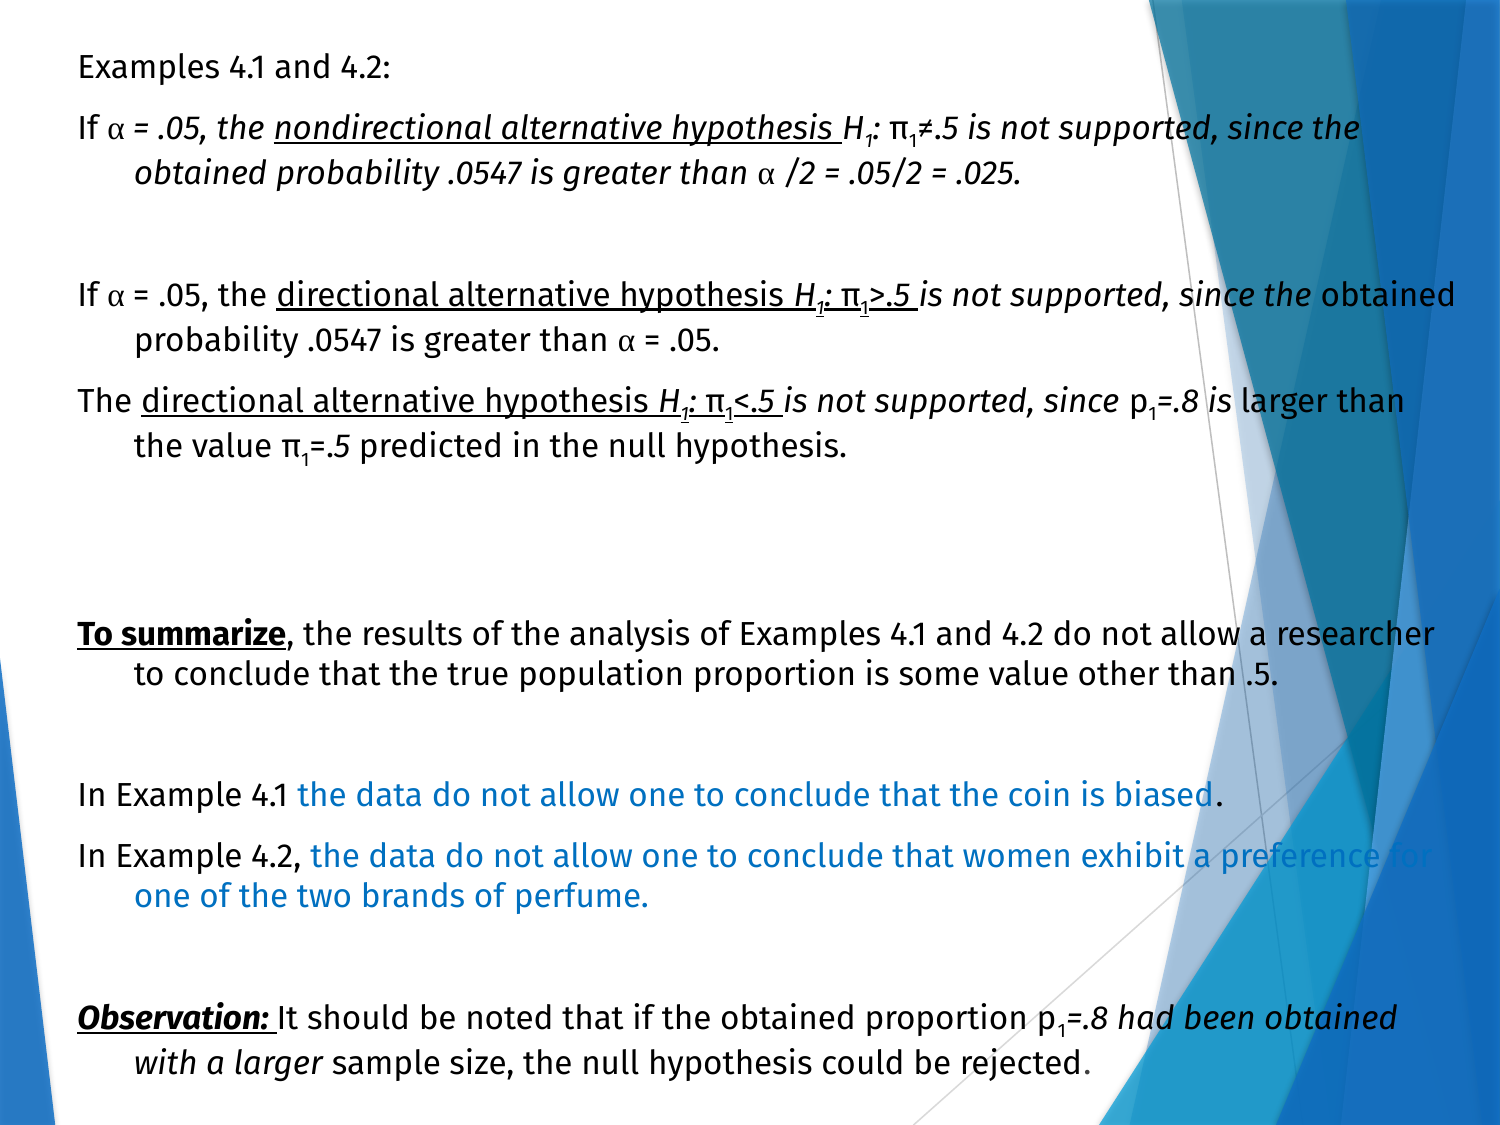

Examples 4.1 and 4.2:
If α = .05, the nondirectional alternative hypothesis H1: π1≠.5 is not supported, since the obtained probability .0547 is greater than α /2 = .05/2 = .025.

If α = .05, the directional alternative hypothesis H1: π1>.5 is not supported, since the obtained probability .0547 is greater than α = .05.
The directional alternative hypothesis H1: π1<.5 is not supported, since p1=.8 is larger than the value π1=.5 predicted in the null hypothesis.

To summarize, the results of the analysis of Examples 4.1 and 4.2 do not allow a researcher to conclude that the true population proportion is some value other than .5.

In Example 4.1 the data do not allow one to conclude that the coin is biased.
In Example 4.2, the data do not allow one to conclude that women exhibit a preference for one of the two brands of perfume.

Observation: It should be noted that if the obtained proportion p1=.8 had been obtained with a larger sample size, the null hypothesis could be rejected.